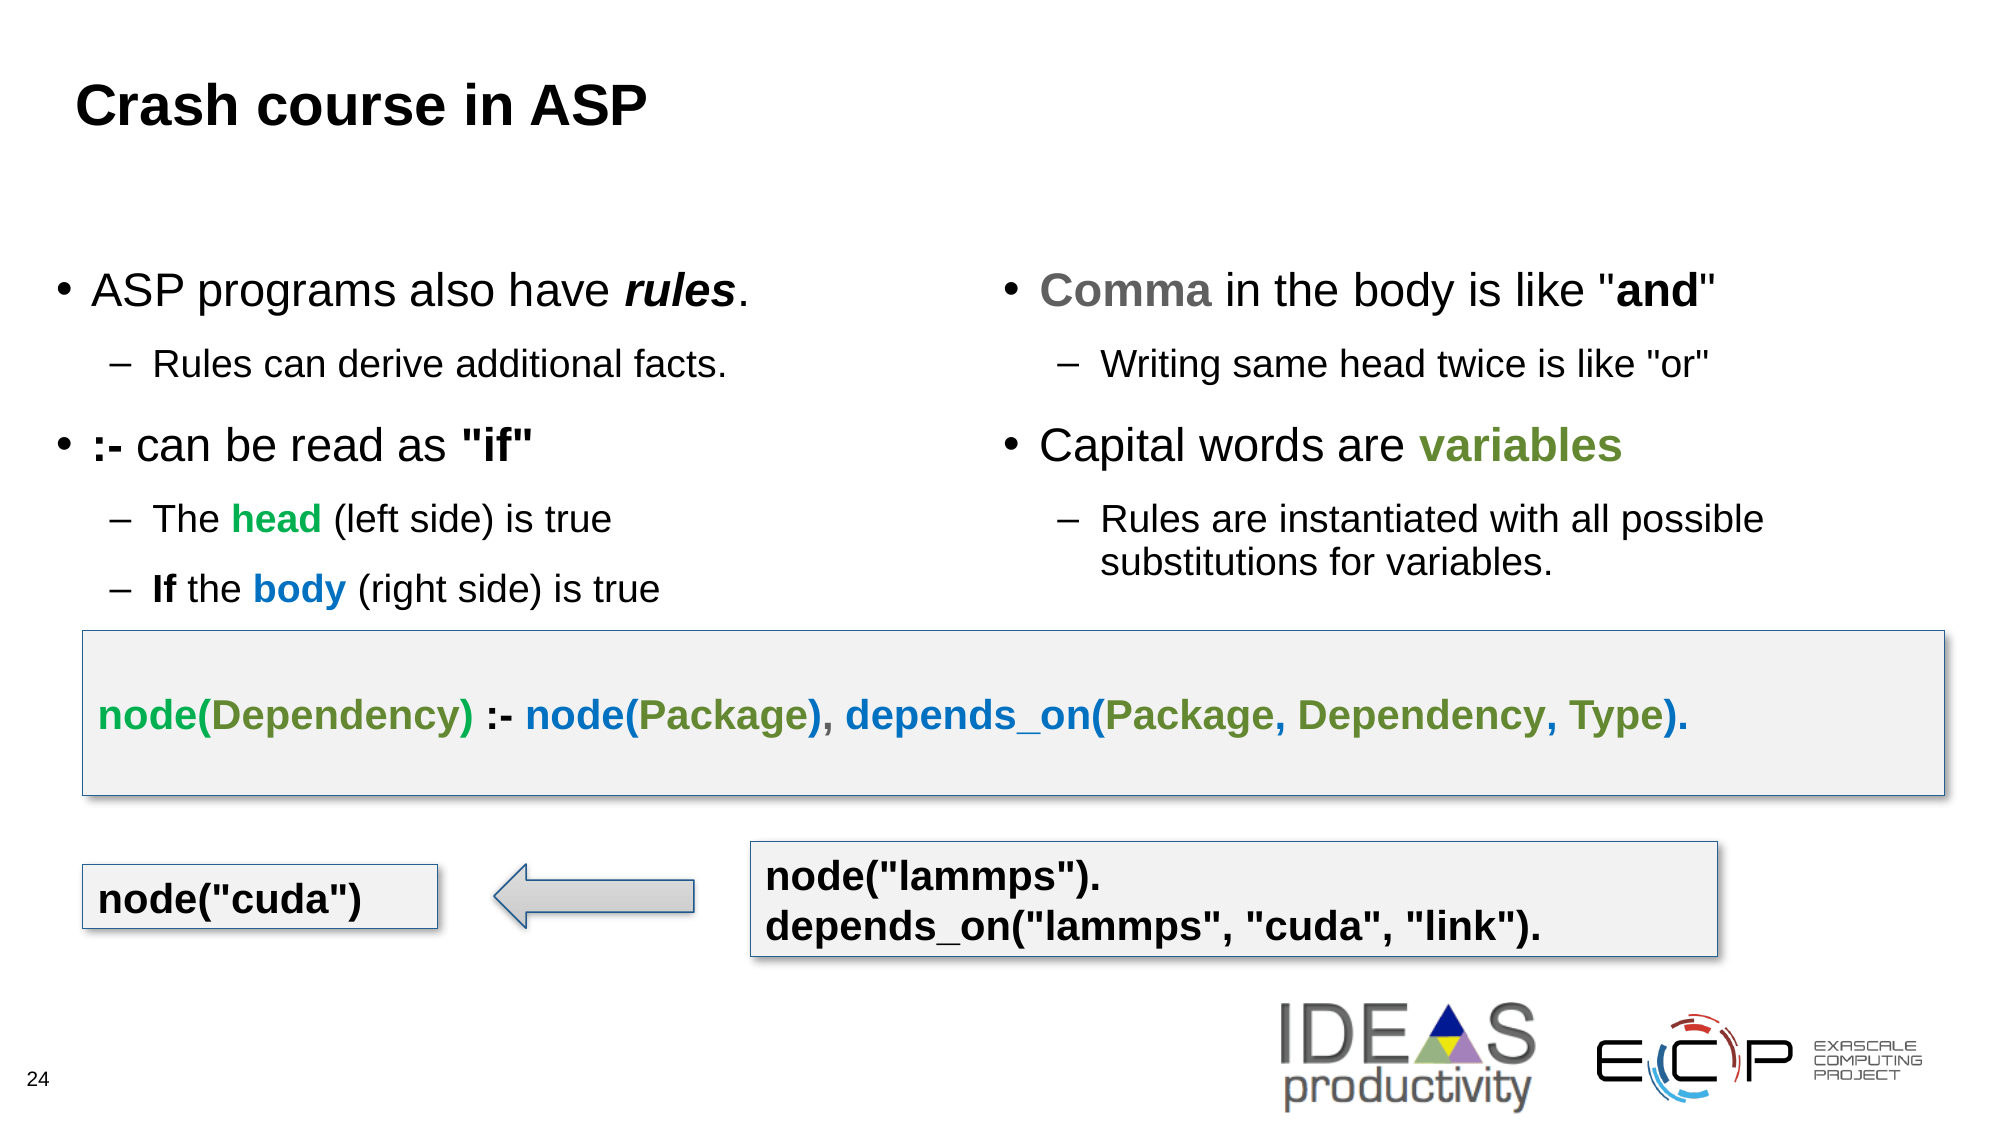

# Crash course in ASP
ASP programs also have rules.
Rules can derive additional facts.
:- can be read as "if"
The head (left side) is true
If the body (right side) is true
Comma in the body is like "and"
Writing same head twice is like "or"
Capital words are variables
Rules are instantiated with all possible substitutions for variables.

node(Dependency) :- node(Package), depends_on(Package, Dependency, Type).
node("lammps").
depends_on("lammps", "cuda", "link").

node("cuda")